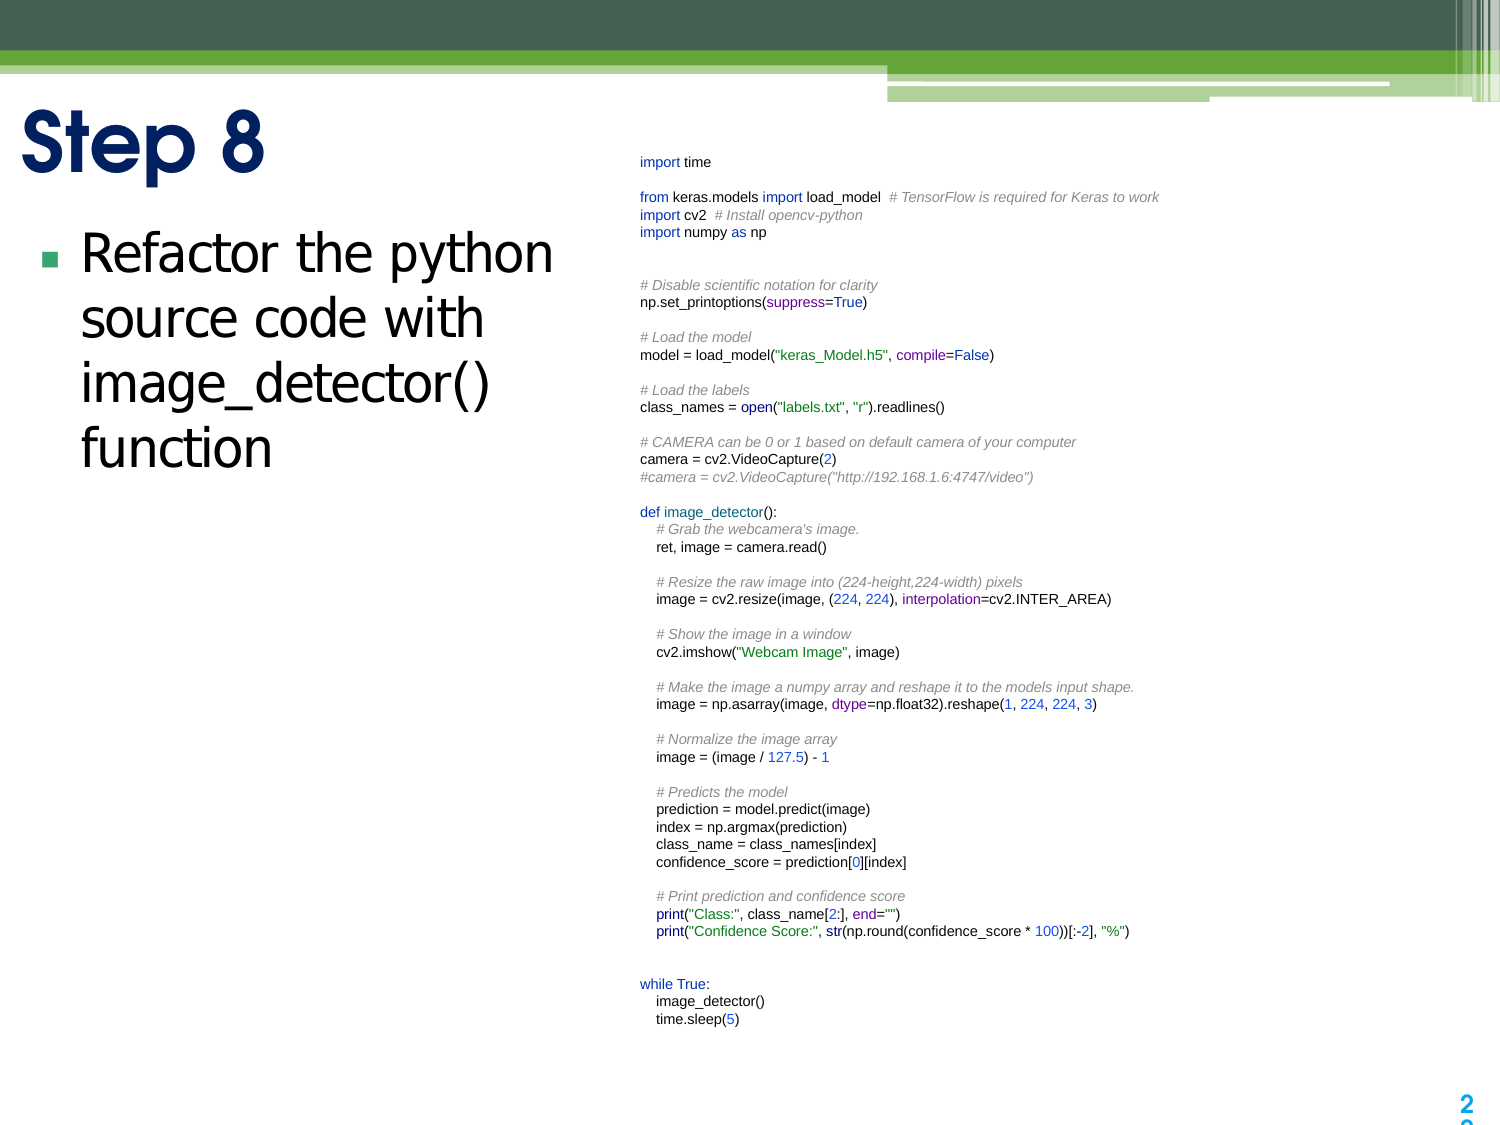

# Step 8
import time
from keras.models import load_model  # TensorFlow is required for Keras to work
import cv2  # Install opencv-python
import numpy as np
# Disable scientific notation for clarity
np.set_printoptions(suppress=True)
# Load the model
model = load_model("keras_Model.h5", compile=False)
# Load the labels
class_names = open("labels.txt", "r").readlines()
# CAMERA can be 0 or 1 based on default camera of your computer
camera = cv2.VideoCapture(2)
#camera = cv2.VideoCapture("http://192.168.1.6:4747/video")
def image_detector():
    # Grab the webcamera's image.
    ret, image = camera.read()
    # Resize the raw image into (224-height,224-width) pixels
    image = cv2.resize(image, (224, 224), interpolation=cv2.INTER_AREA)
    # Show the image in a window
    cv2.imshow("Webcam Image", image)
    # Make the image a numpy array and reshape it to the models input shape.
    image = np.asarray(image, dtype=np.float32).reshape(1, 224, 224, 3)
    # Normalize the image array
    image = (image / 127.5) - 1
    # Predicts the model
    prediction = model.predict(image)
    index = np.argmax(prediction)
    class_name = class_names[index]
    confidence_score = prediction[0][index]
    # Print prediction and confidence score
    print("Class:", class_name[2:], end="")
    print("Confidence Score:", str(np.round(confidence_score * 100))[:-2], "%")
while True:
    image_detector()
    time.sleep(5)
Refactor the python source code with image_detector() function